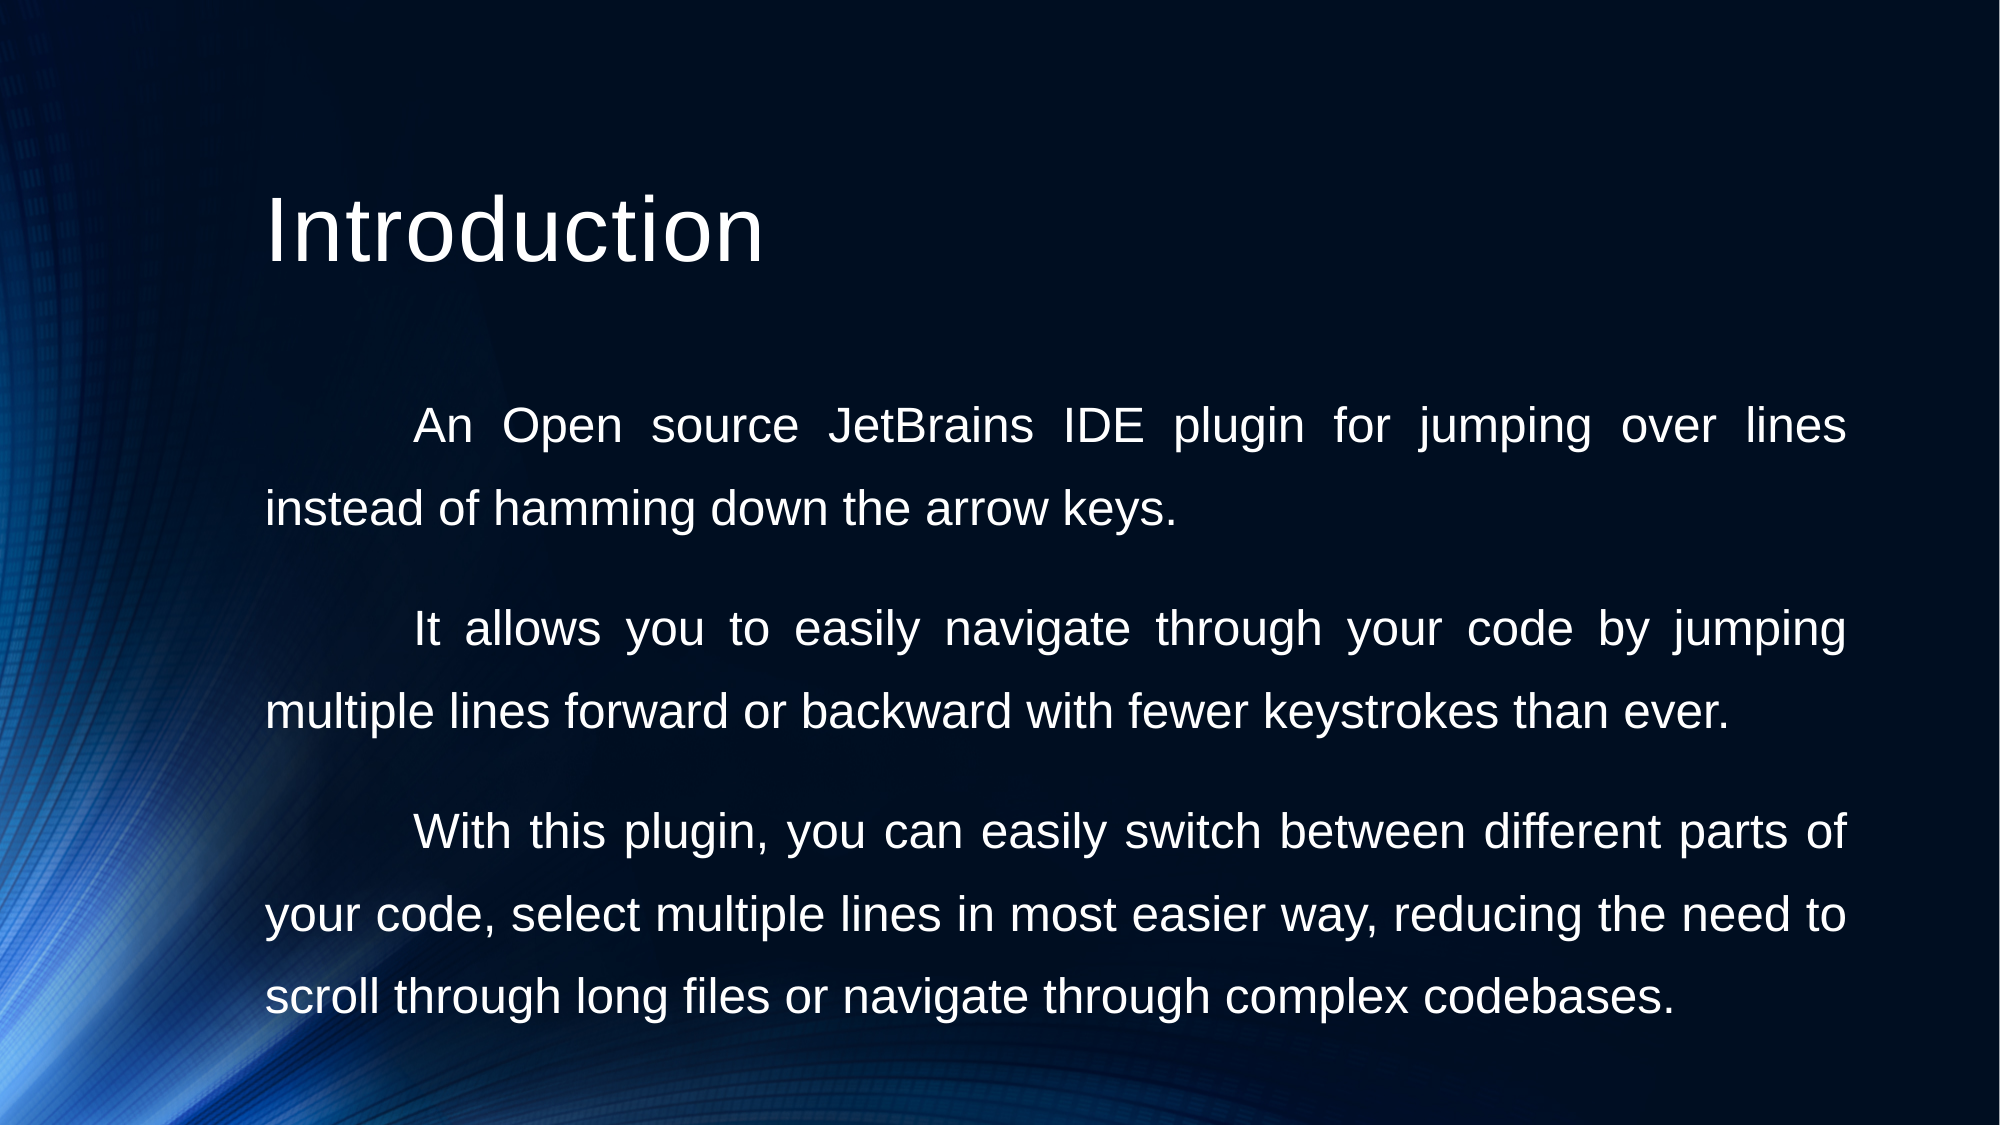

# Introduction
	An Open source JetBrains IDE plugin for jumping over lines instead of hamming down the arrow keys.
	It allows you to easily navigate through your code by jumping multiple lines forward or backward with fewer keystrokes than ever.
	With this plugin, you can easily switch between different parts of your code, select multiple lines in most easier way, reducing the need to scroll through long files or navigate through complex codebases.